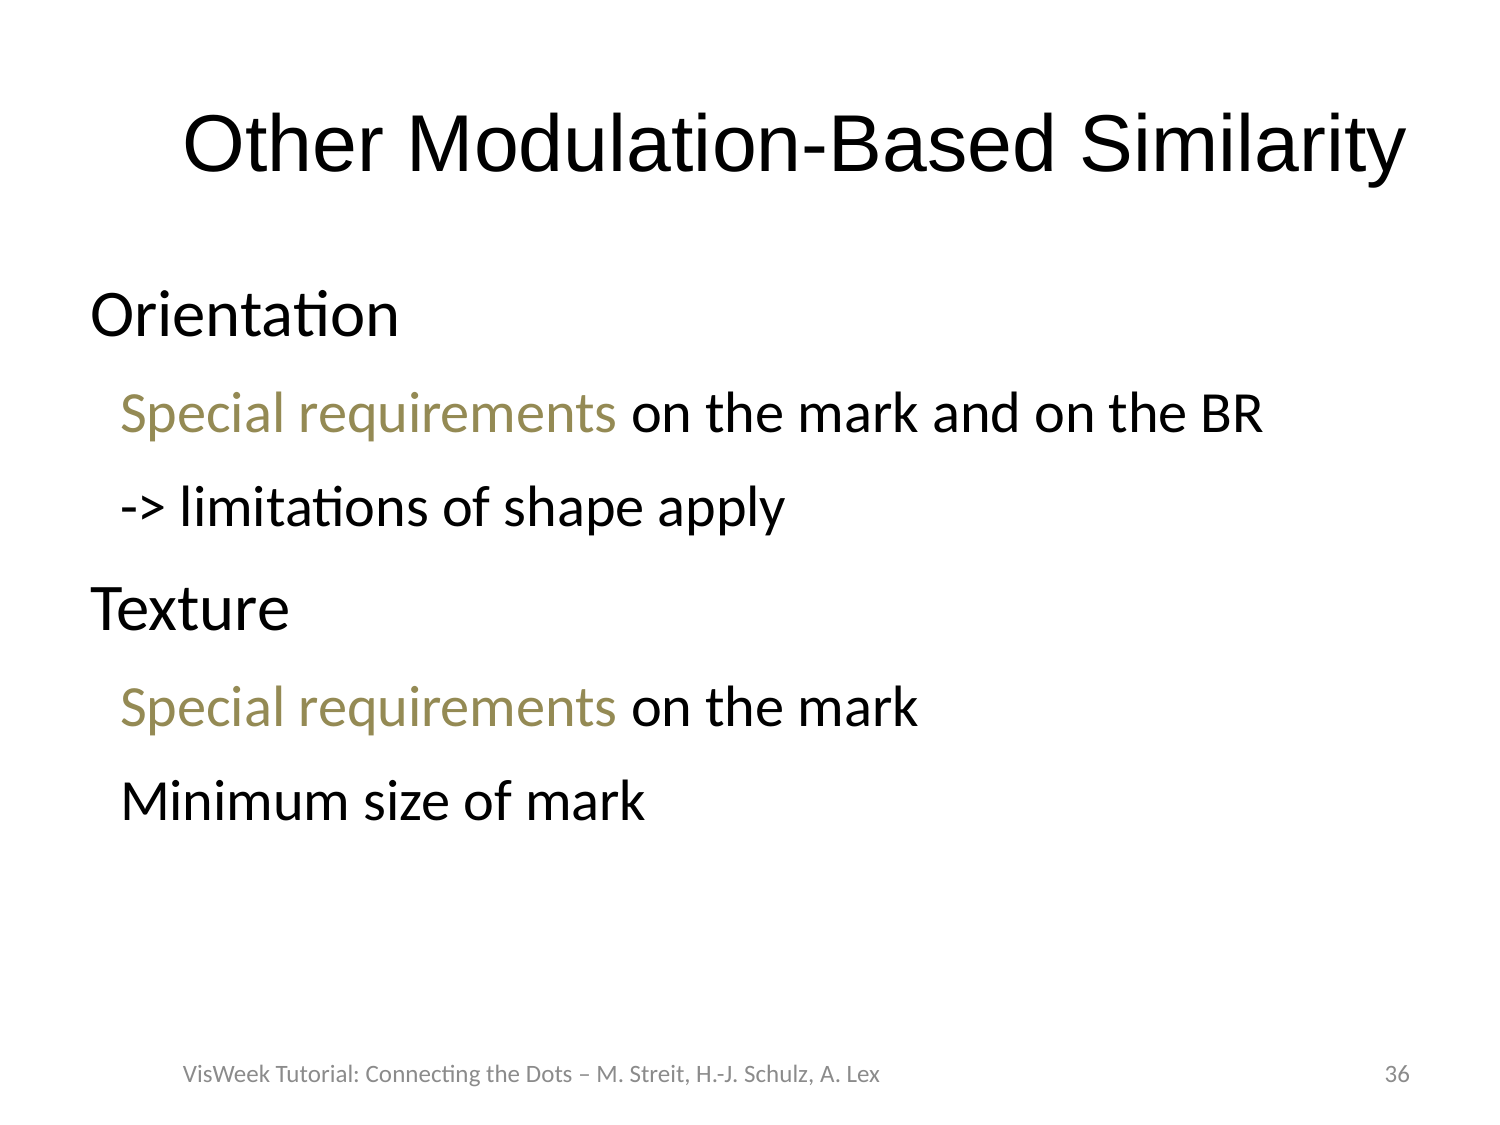

# Other Modulation-Based Similarity
Orientation
Special requirements on the mark and on the BR
-> limitations of shape apply
Texture
Special requirements on the mark
Minimum size of mark

VisWeek Tutorial: Connecting the Dots – M. Streit, H.-J. Schulz, A. Lex
36